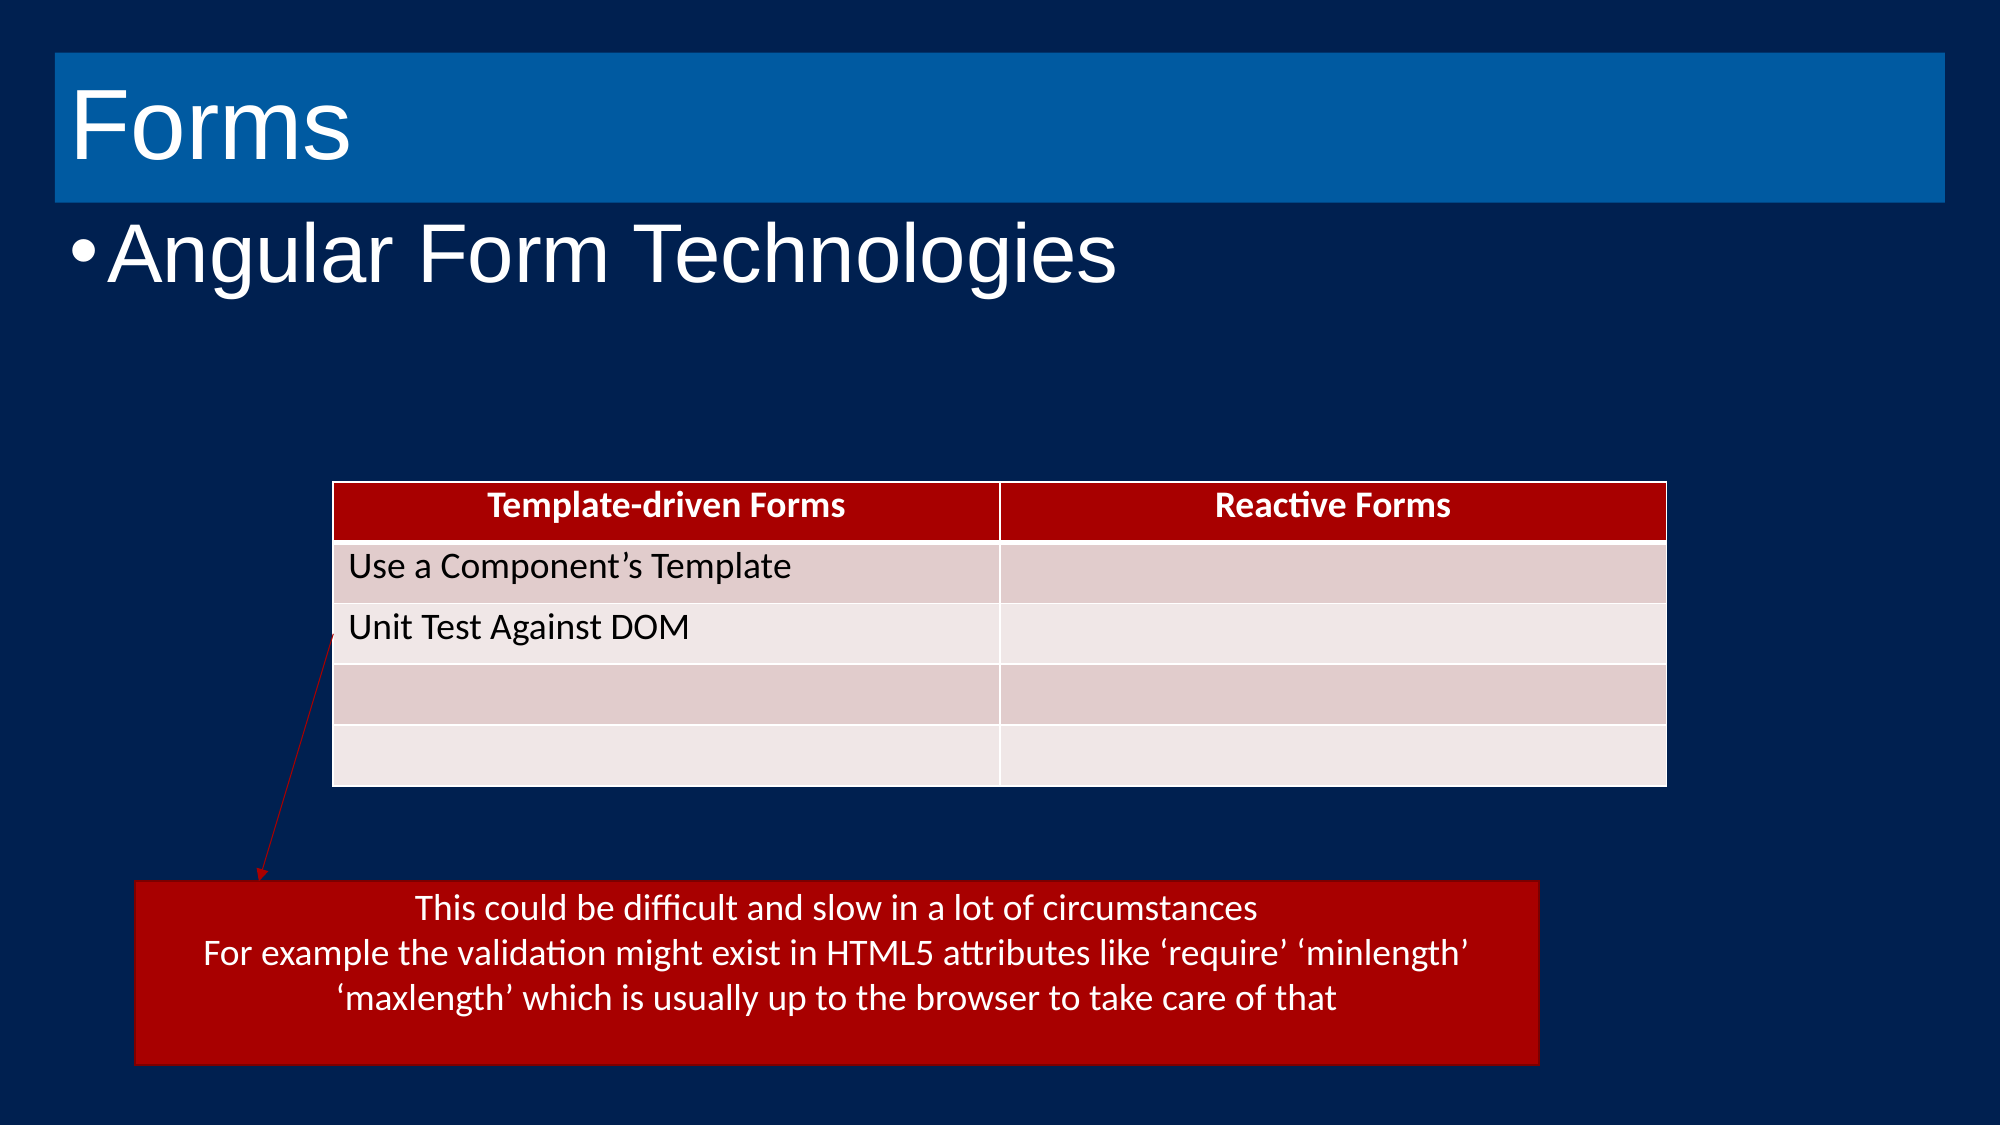

# Forms
Angular Form Technologies
| Template-driven Forms | Reactive Forms |
| --- | --- |
| Use a Component’s Template |  |
| Unit Test Against DOM |  |
|  |  |
|  |  |
This could be difficult and slow in a lot of circumstances
For example the validation might exist in HTML5 attributes like ‘require’ ‘minlength’ ‘maxlength’ which is usually up to the browser to take care of that